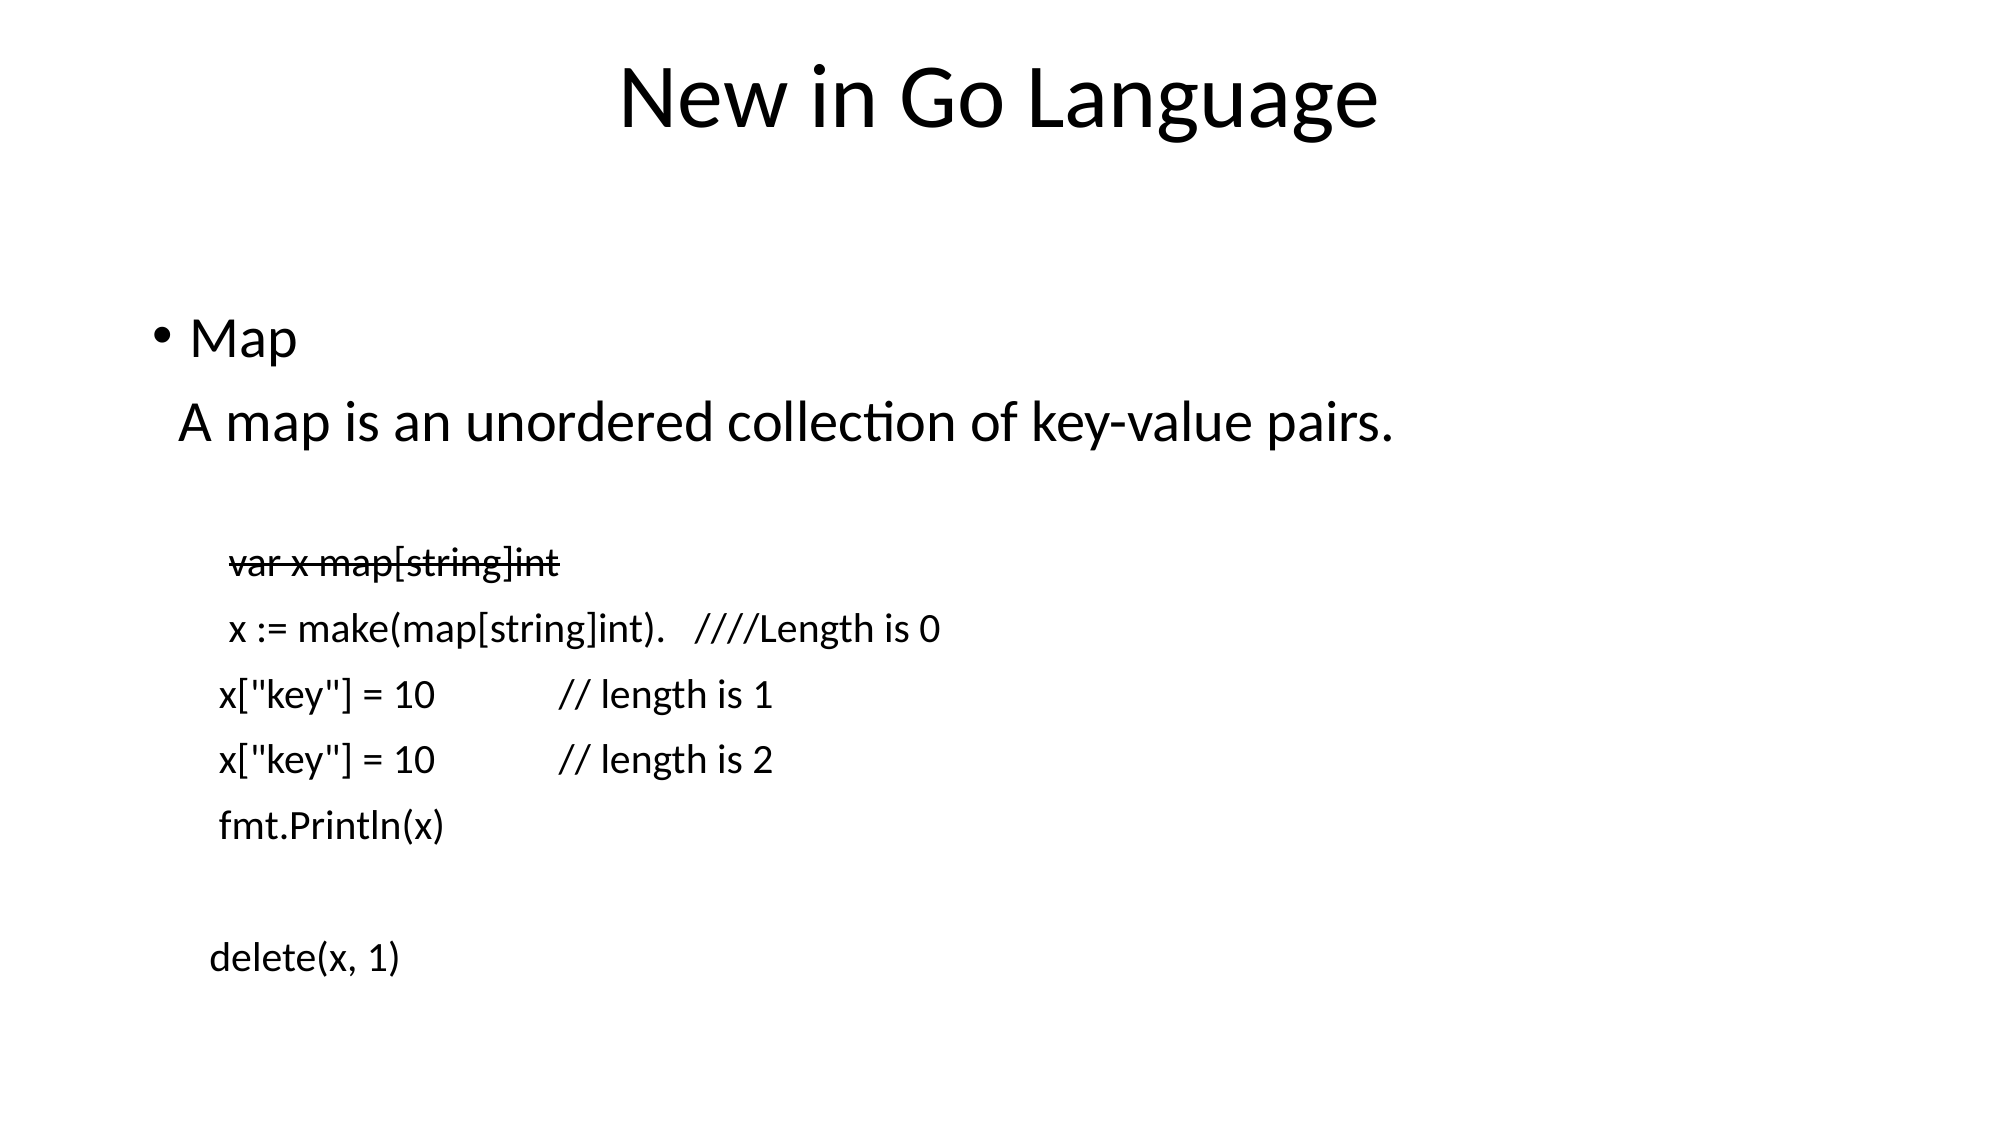

# New in Go Language
Map
  A map is an unordered collection of key-value pairs.

        var x map[string]int
        x := make(map[string]int).   ////Length is 0
       x["key"] = 10             // length is 1
       x["key"] = 10             // length is 2
       fmt.Println(x)

      delete(x, 1)